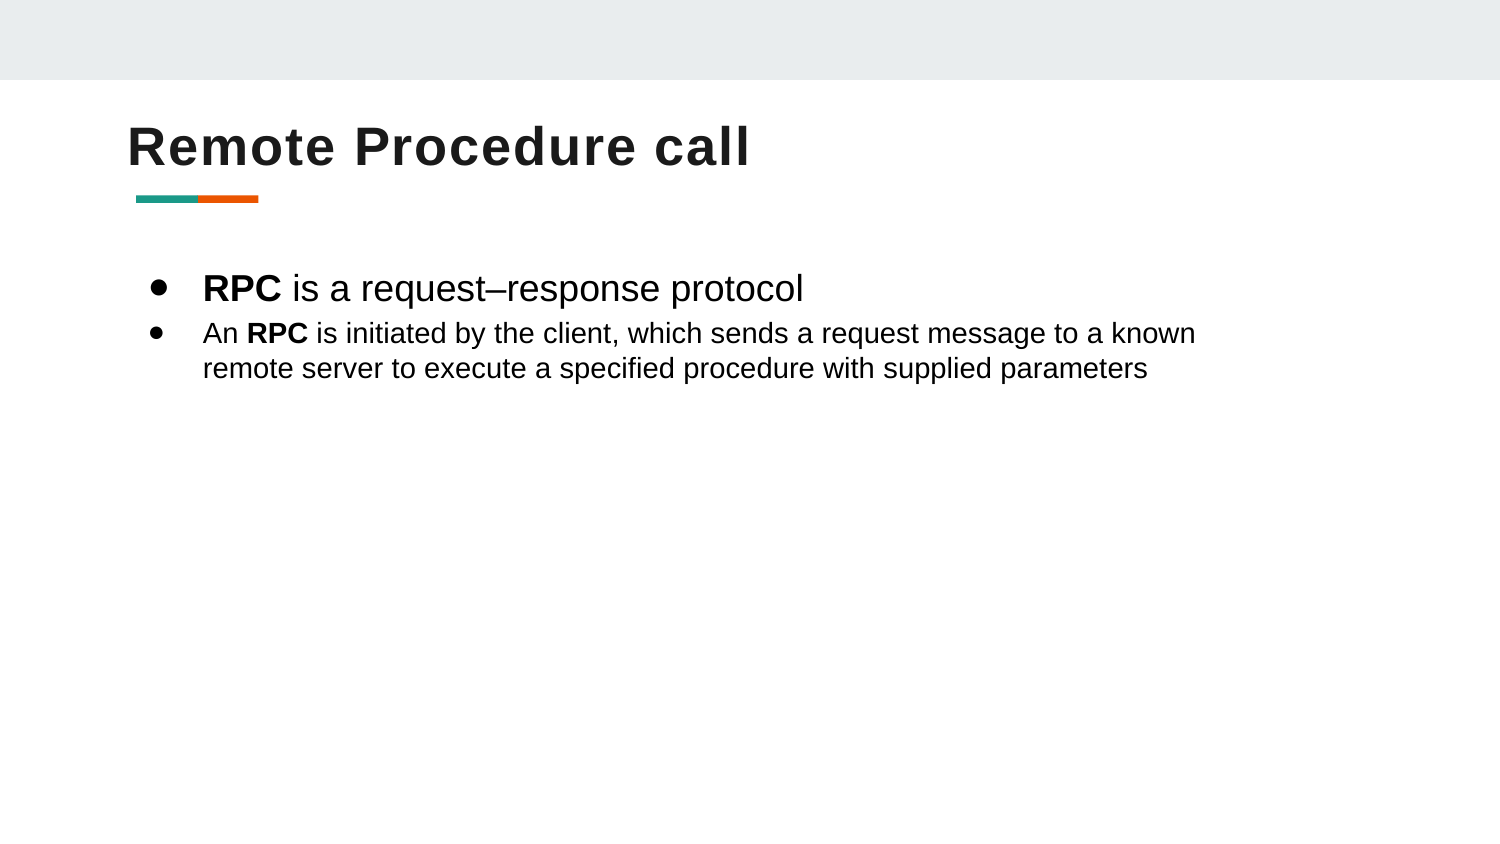

# Remote Procedure call
RPC is a request–response protocol
An RPC is initiated by the client, which sends a request message to a known remote server to execute a specified procedure with supplied parameters